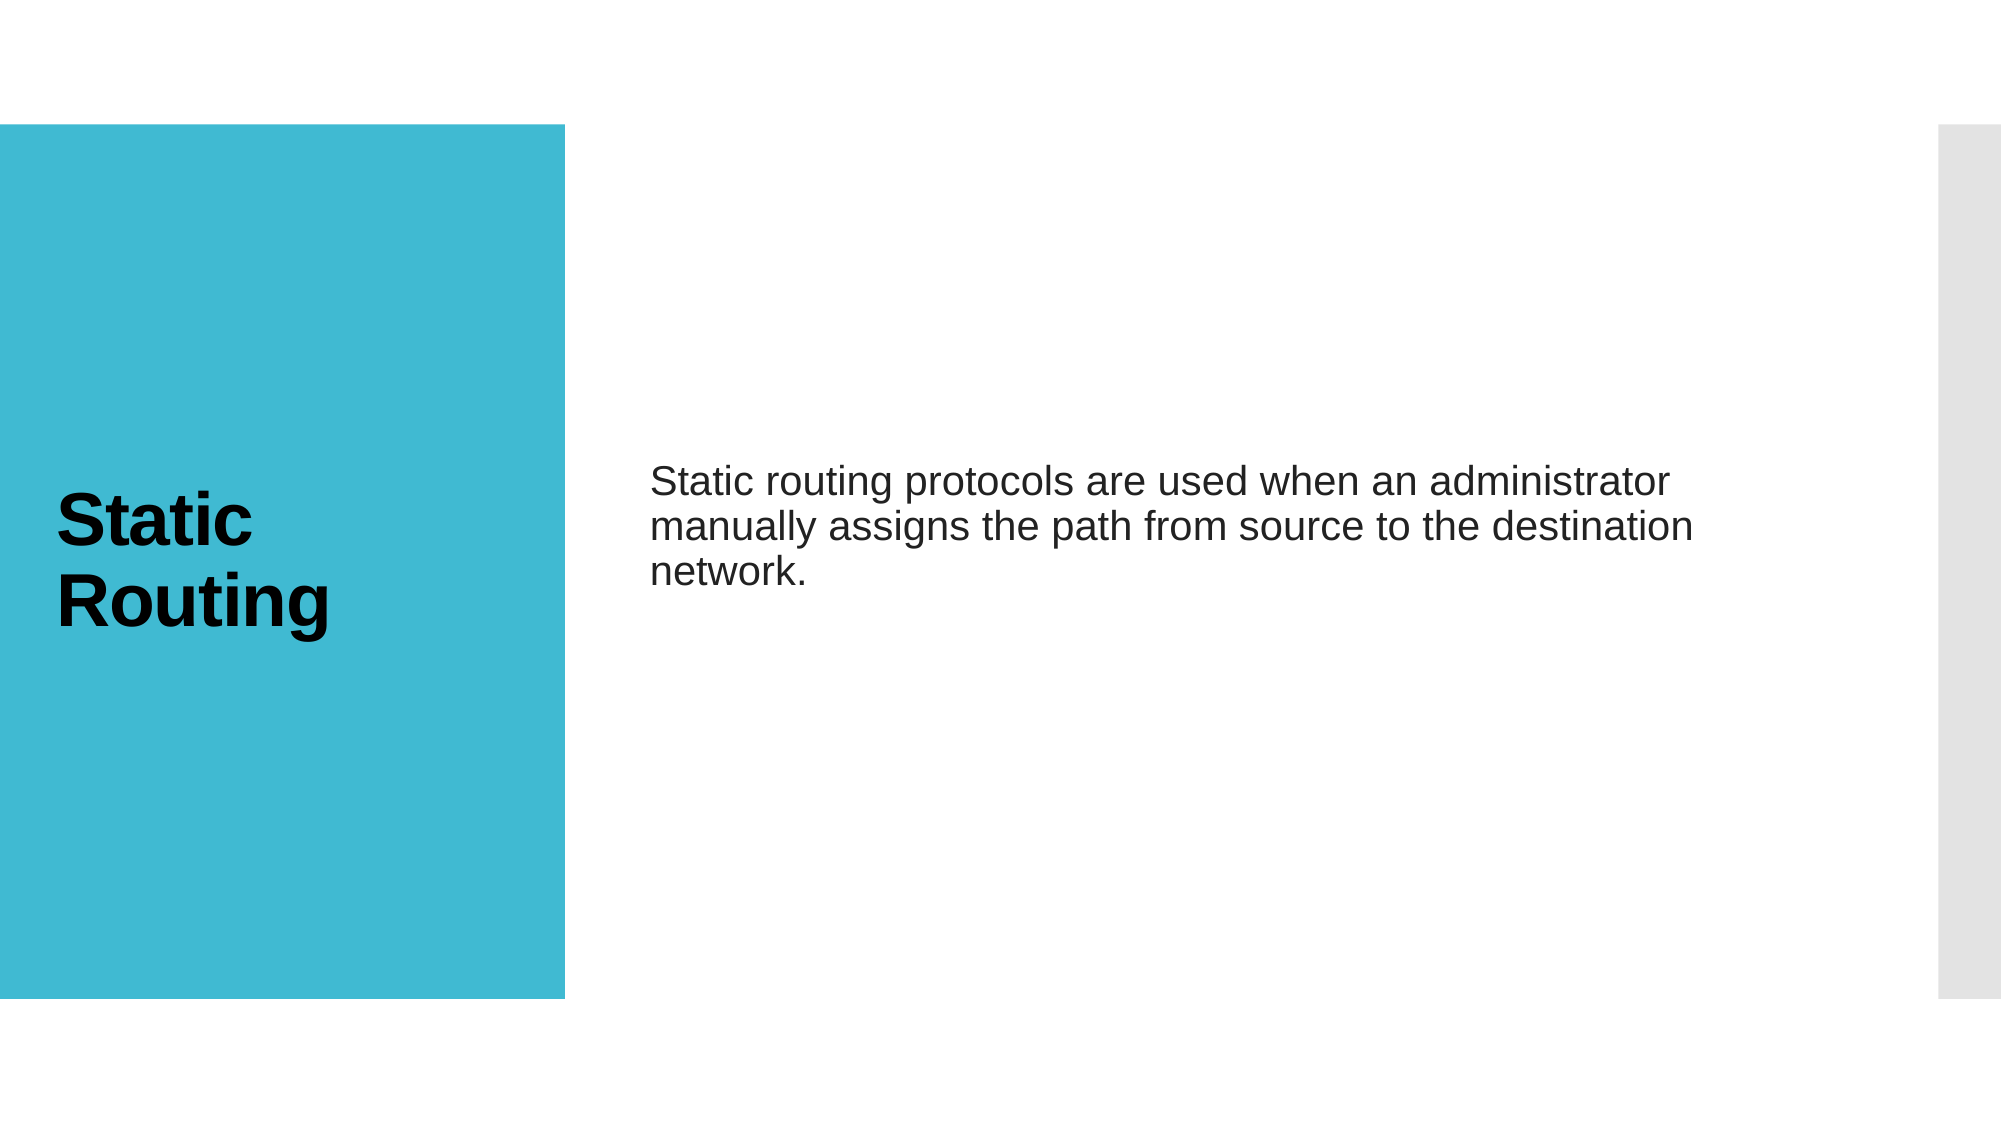

Static routing protocols are used when an administrator manually assigns the path from source to the destination network.

# Static Routing